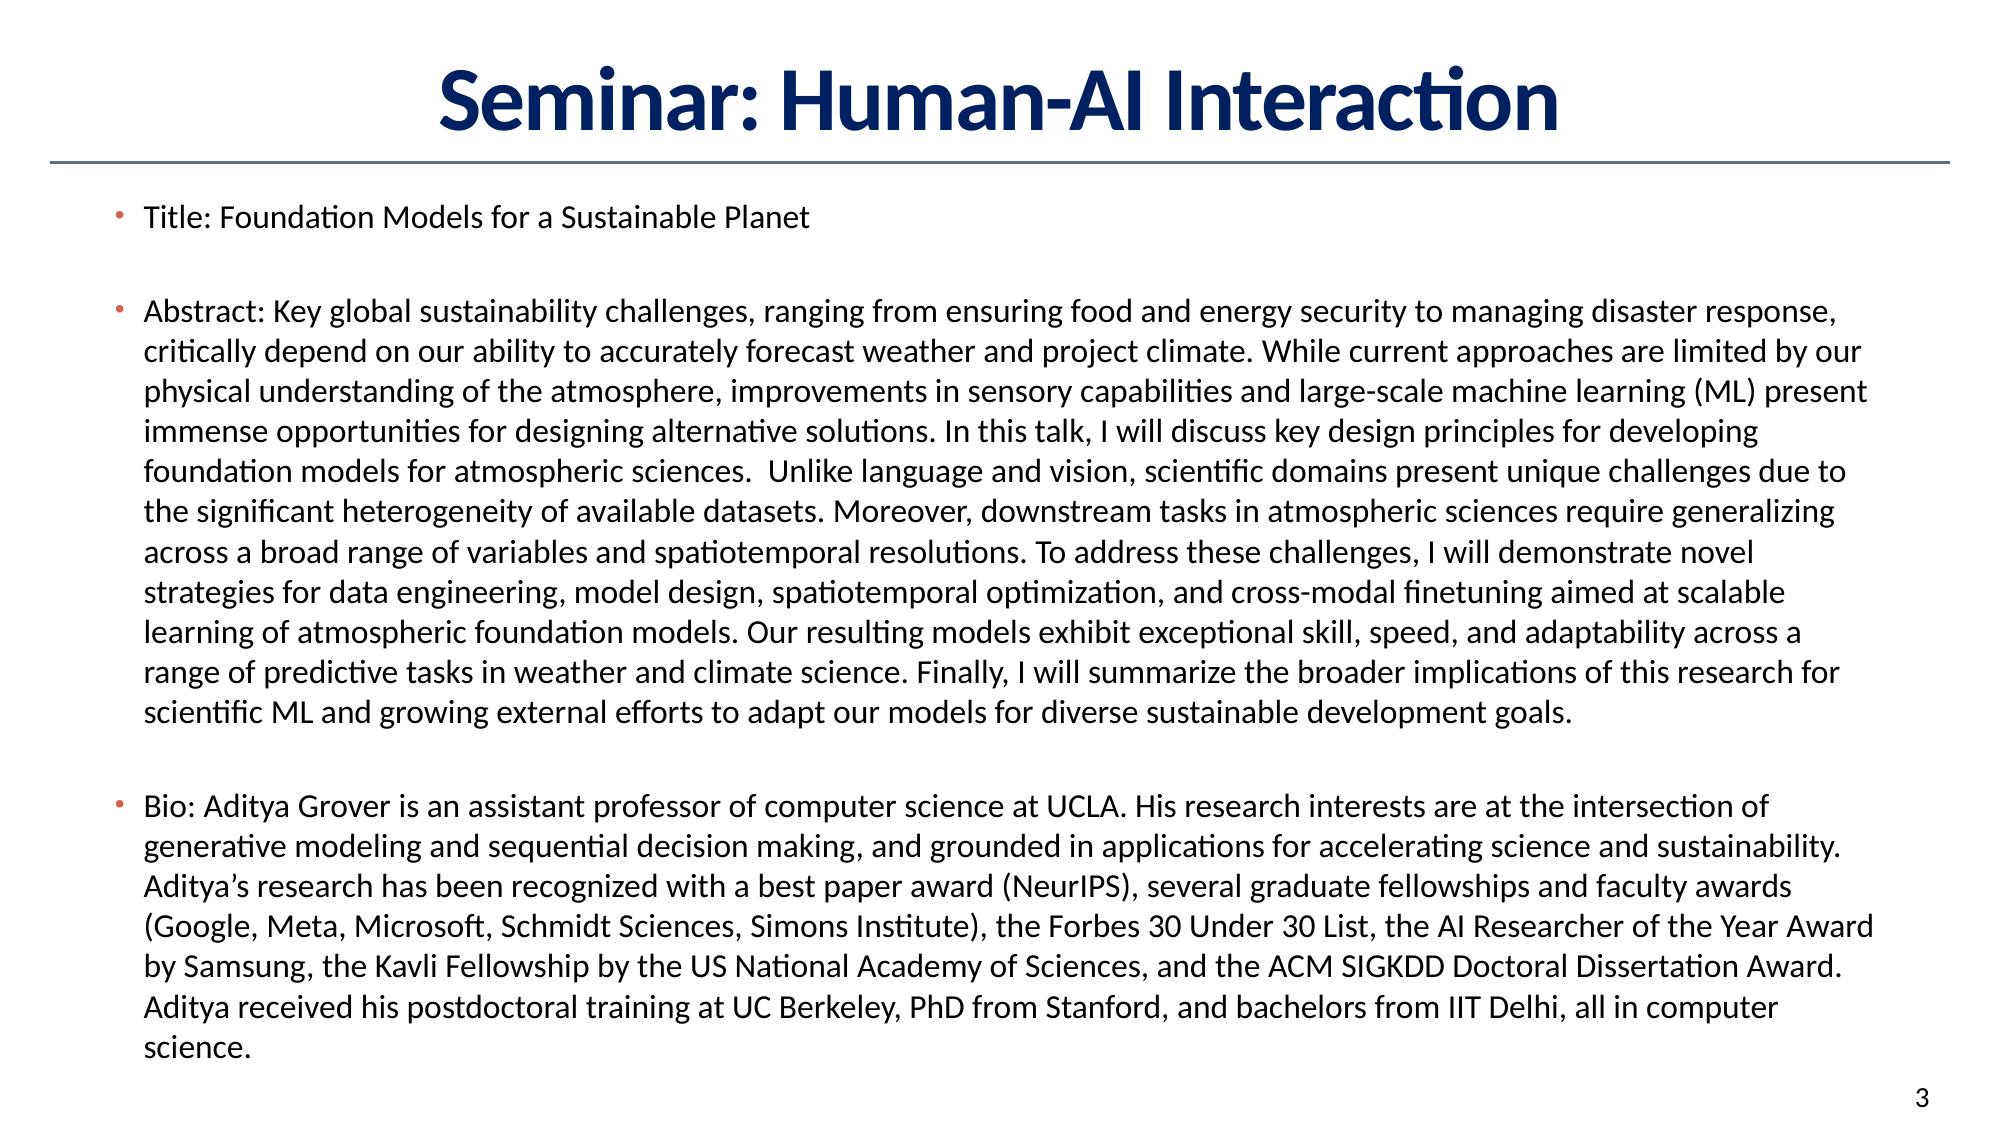

# Seminar: Human-AI Interaction
Title: Foundation Models for a Sustainable Planet

Abstract: Key global sustainability challenges, ranging from ensuring food and energy security to managing disaster response, critically depend on our ability to accurately forecast weather and project climate. While current approaches are limited by our physical understanding of the atmosphere, improvements in sensory capabilities and large-scale machine learning (ML) present immense opportunities for designing alternative solutions. In this talk, I will discuss key design principles for developing foundation models for atmospheric sciences.  Unlike language and vision, scientific domains present unique challenges due to the significant heterogeneity of available datasets. Moreover, downstream tasks in atmospheric sciences require generalizing across a broad range of variables and spatiotemporal resolutions. To address these challenges, I will demonstrate novel strategies for data engineering, model design, spatiotemporal optimization, and cross-modal finetuning aimed at scalable learning of atmospheric foundation models. Our resulting models exhibit exceptional skill, speed, and adaptability across a range of predictive tasks in weather and climate science. Finally, I will summarize the broader implications of this research for scientific ML and growing external efforts to adapt our models for diverse sustainable development goals.

Bio: Aditya Grover is an assistant professor of computer science at UCLA. His research interests are at the intersection of generative modeling and sequential decision making, and grounded in applications for accelerating science and sustainability. Aditya’s research has been recognized with a best paper award (NeurIPS), several graduate fellowships and faculty awards (Google, Meta, Microsoft, Schmidt Sciences, Simons Institute), the Forbes 30 Under 30 List, the AI Researcher of the Year Award by Samsung, the Kavli Fellowship by the US National Academy of Sciences, and the ACM SIGKDD Doctoral Dissertation Award. Aditya received his postdoctoral training at UC Berkeley, PhD from Stanford, and bachelors from IIT Delhi, all in computer science.
3